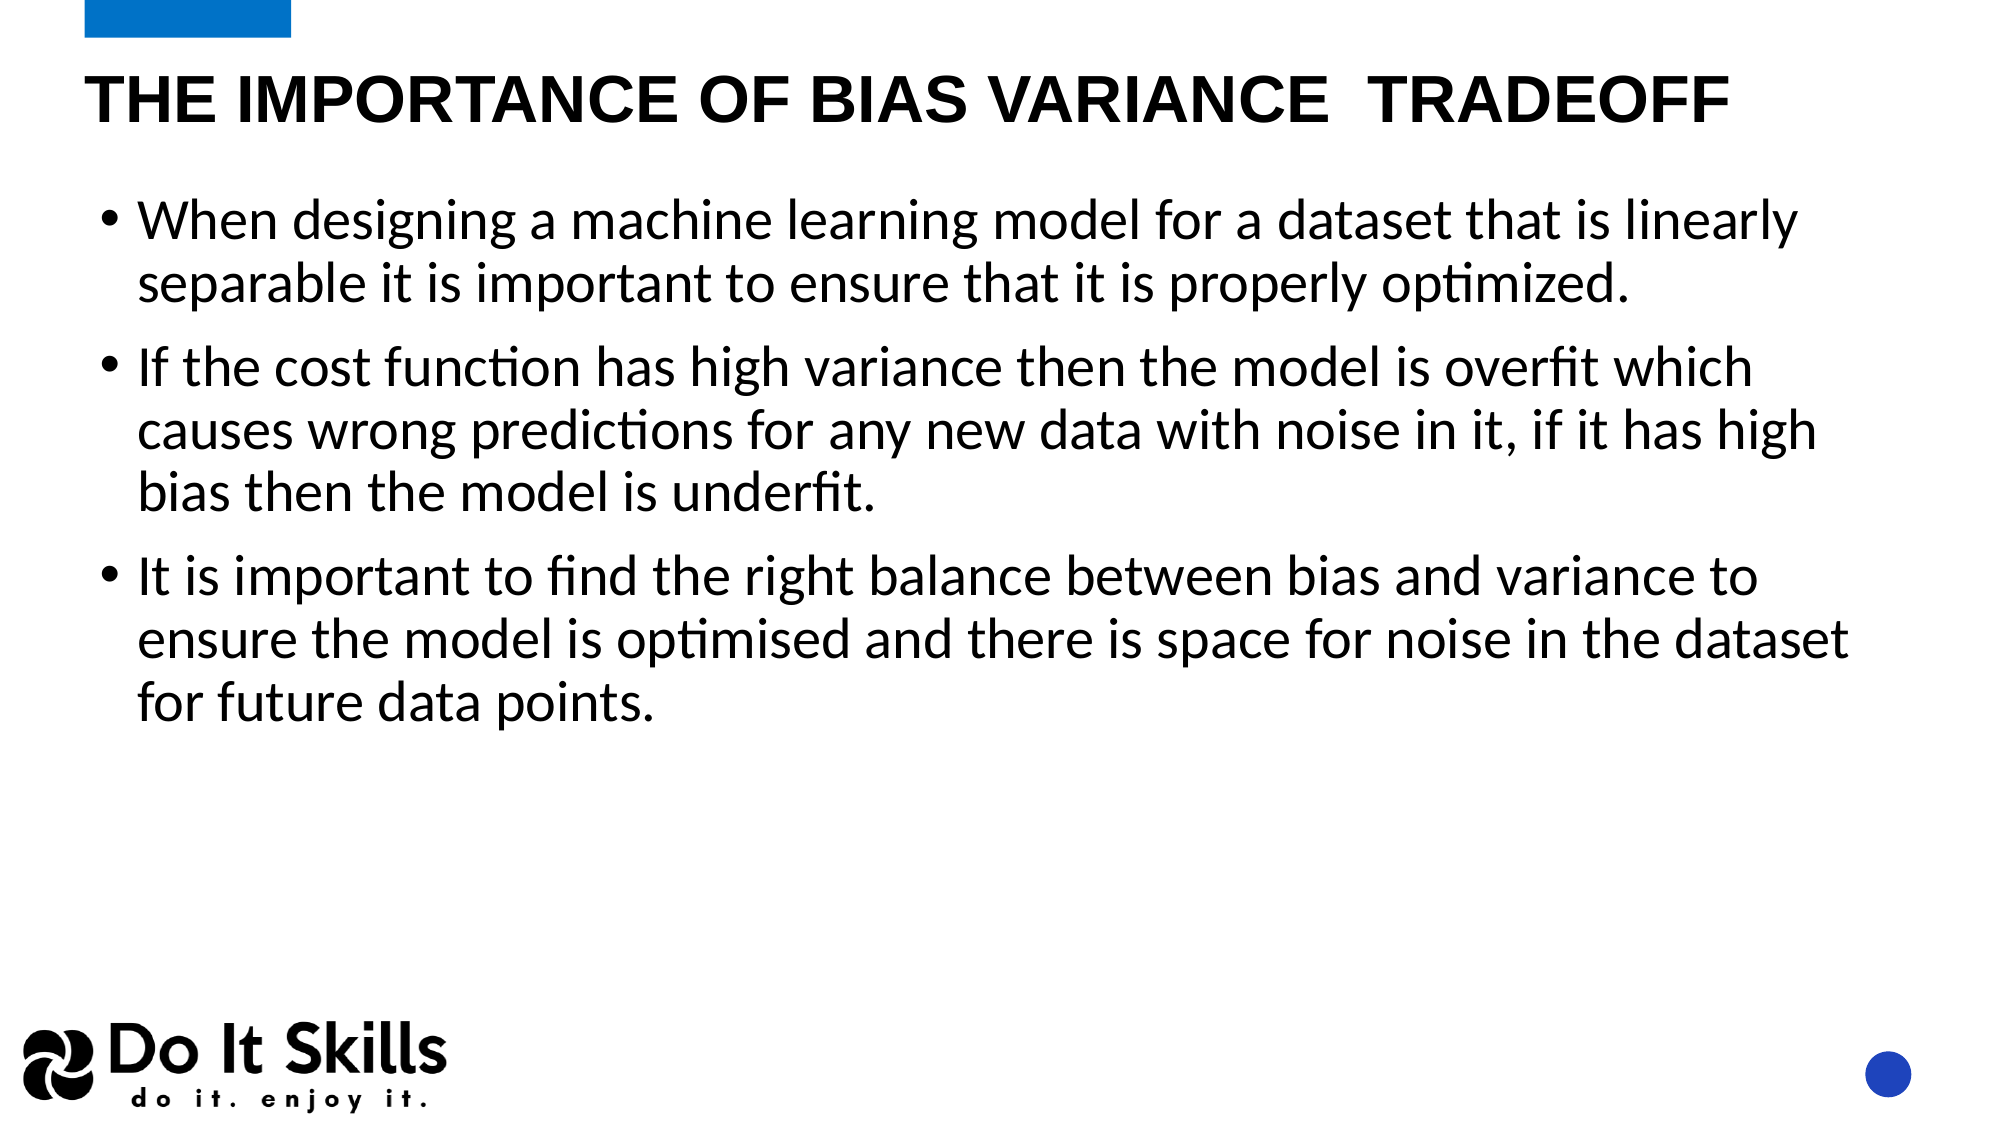

# THE importance of bias variance  tradeoff
When designing a machine learning model for a dataset that is linearly separable it is important to ensure that it is properly optimized.
If the cost function has high variance then the model is overfit which causes wrong predictions for any new data with noise in it, if it has high bias then the model is underfit.
It is important to find the right balance between bias and variance to ensure the model is optimised and there is space for noise in the dataset for future data points.